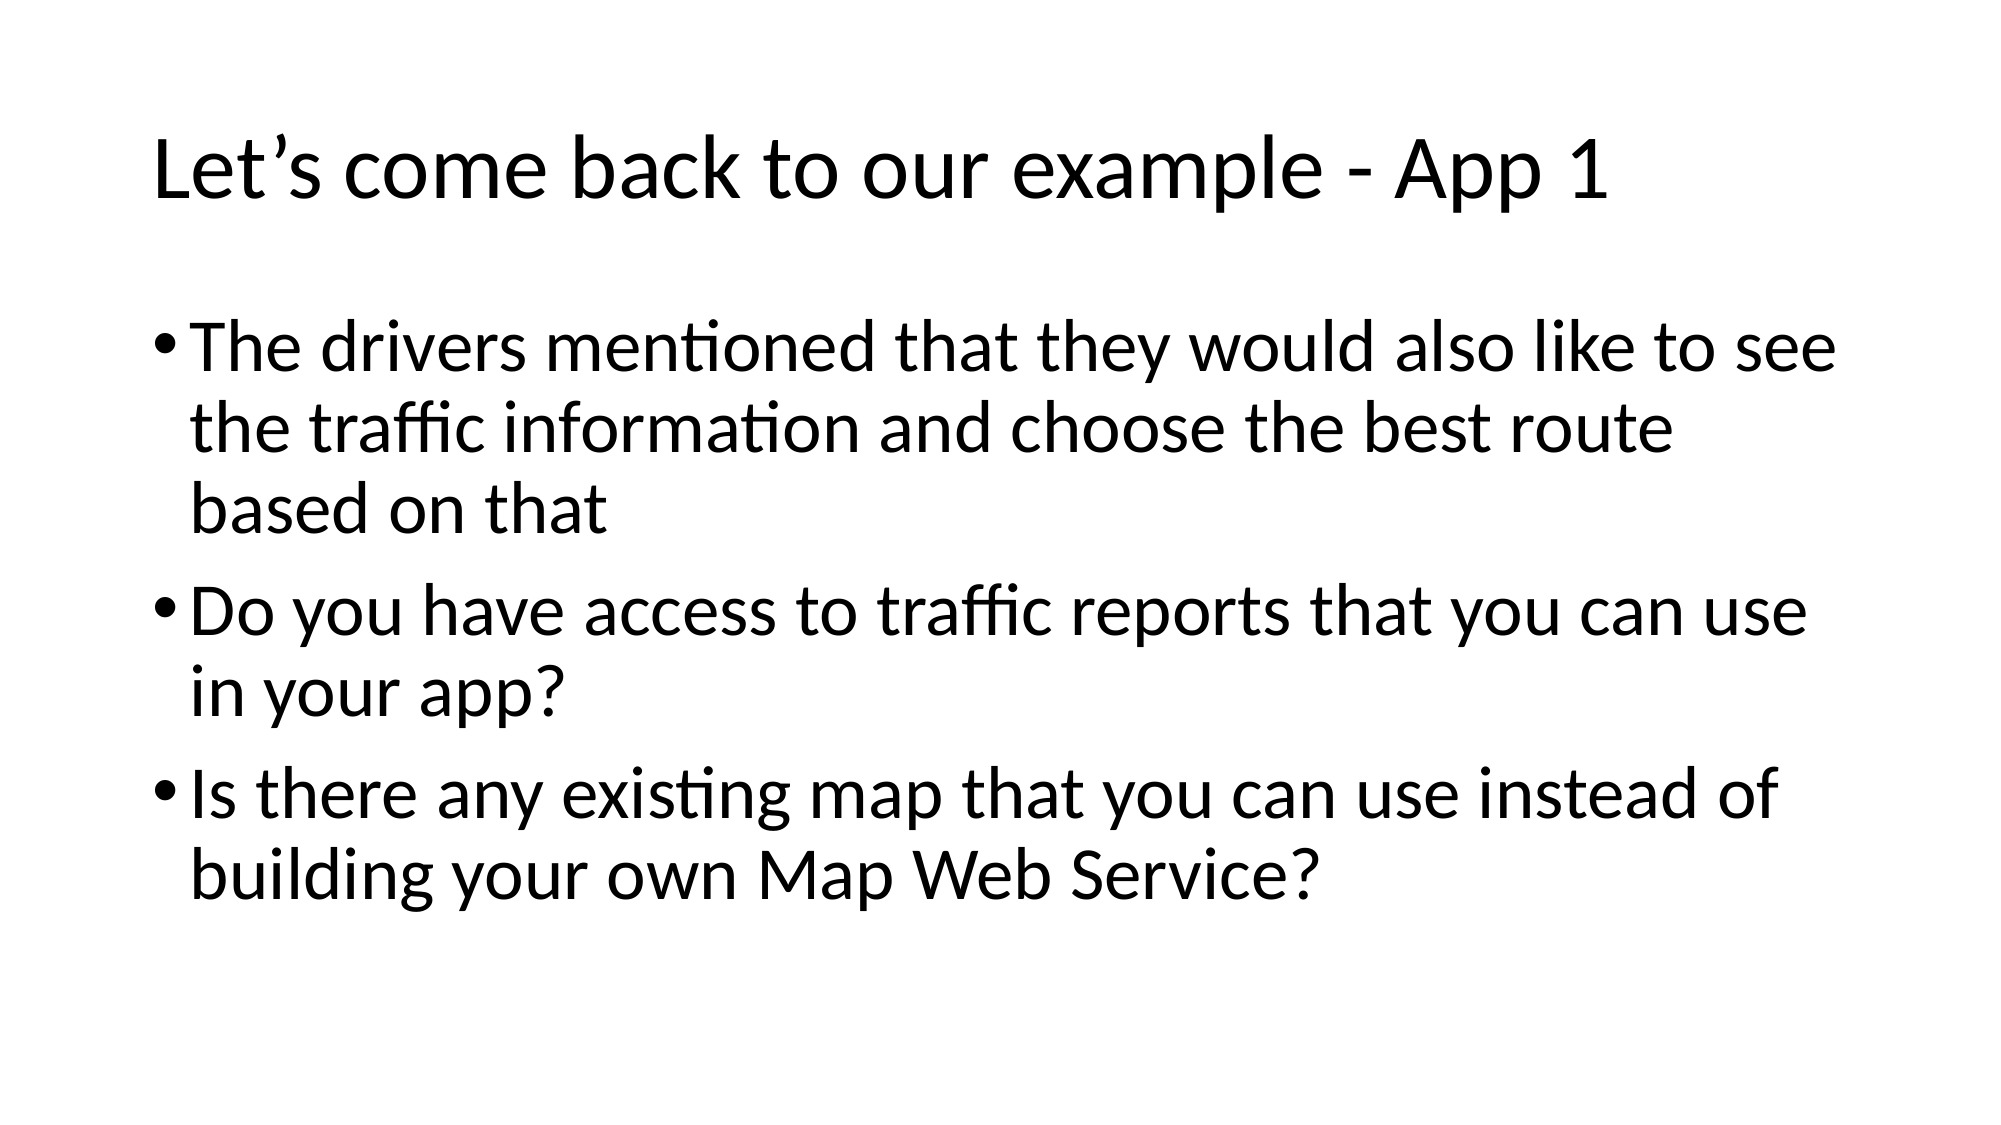

# Let’s come back to our example - App 1
The drivers mentioned that they would also like to see the traffic information and choose the best route based on that
Do you have access to traffic reports that you can use in your app?
Is there any existing map that you can use instead of building your own Map Web Service?